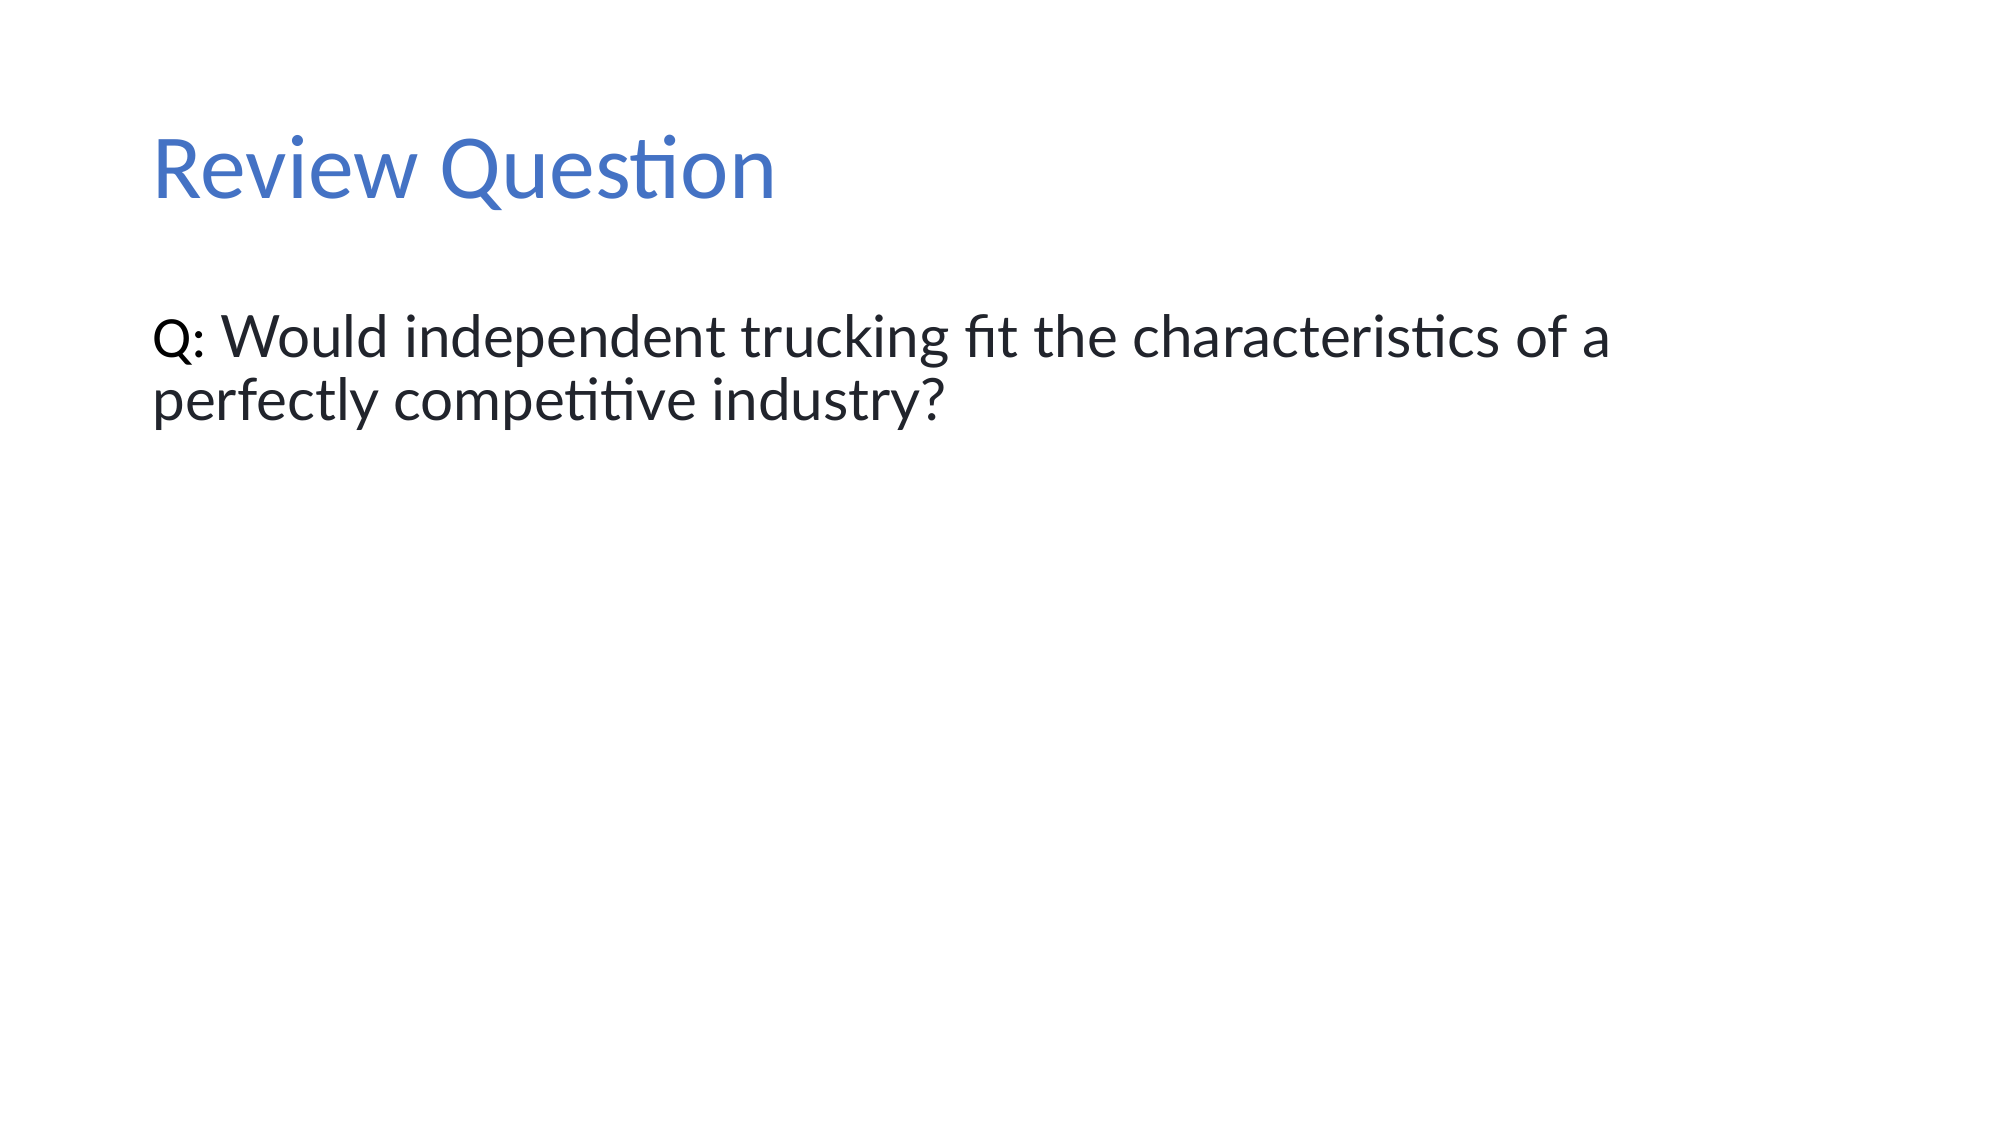

# Review Question
Q: Would independent trucking fit the characteristics of a perfectly competitive industry?